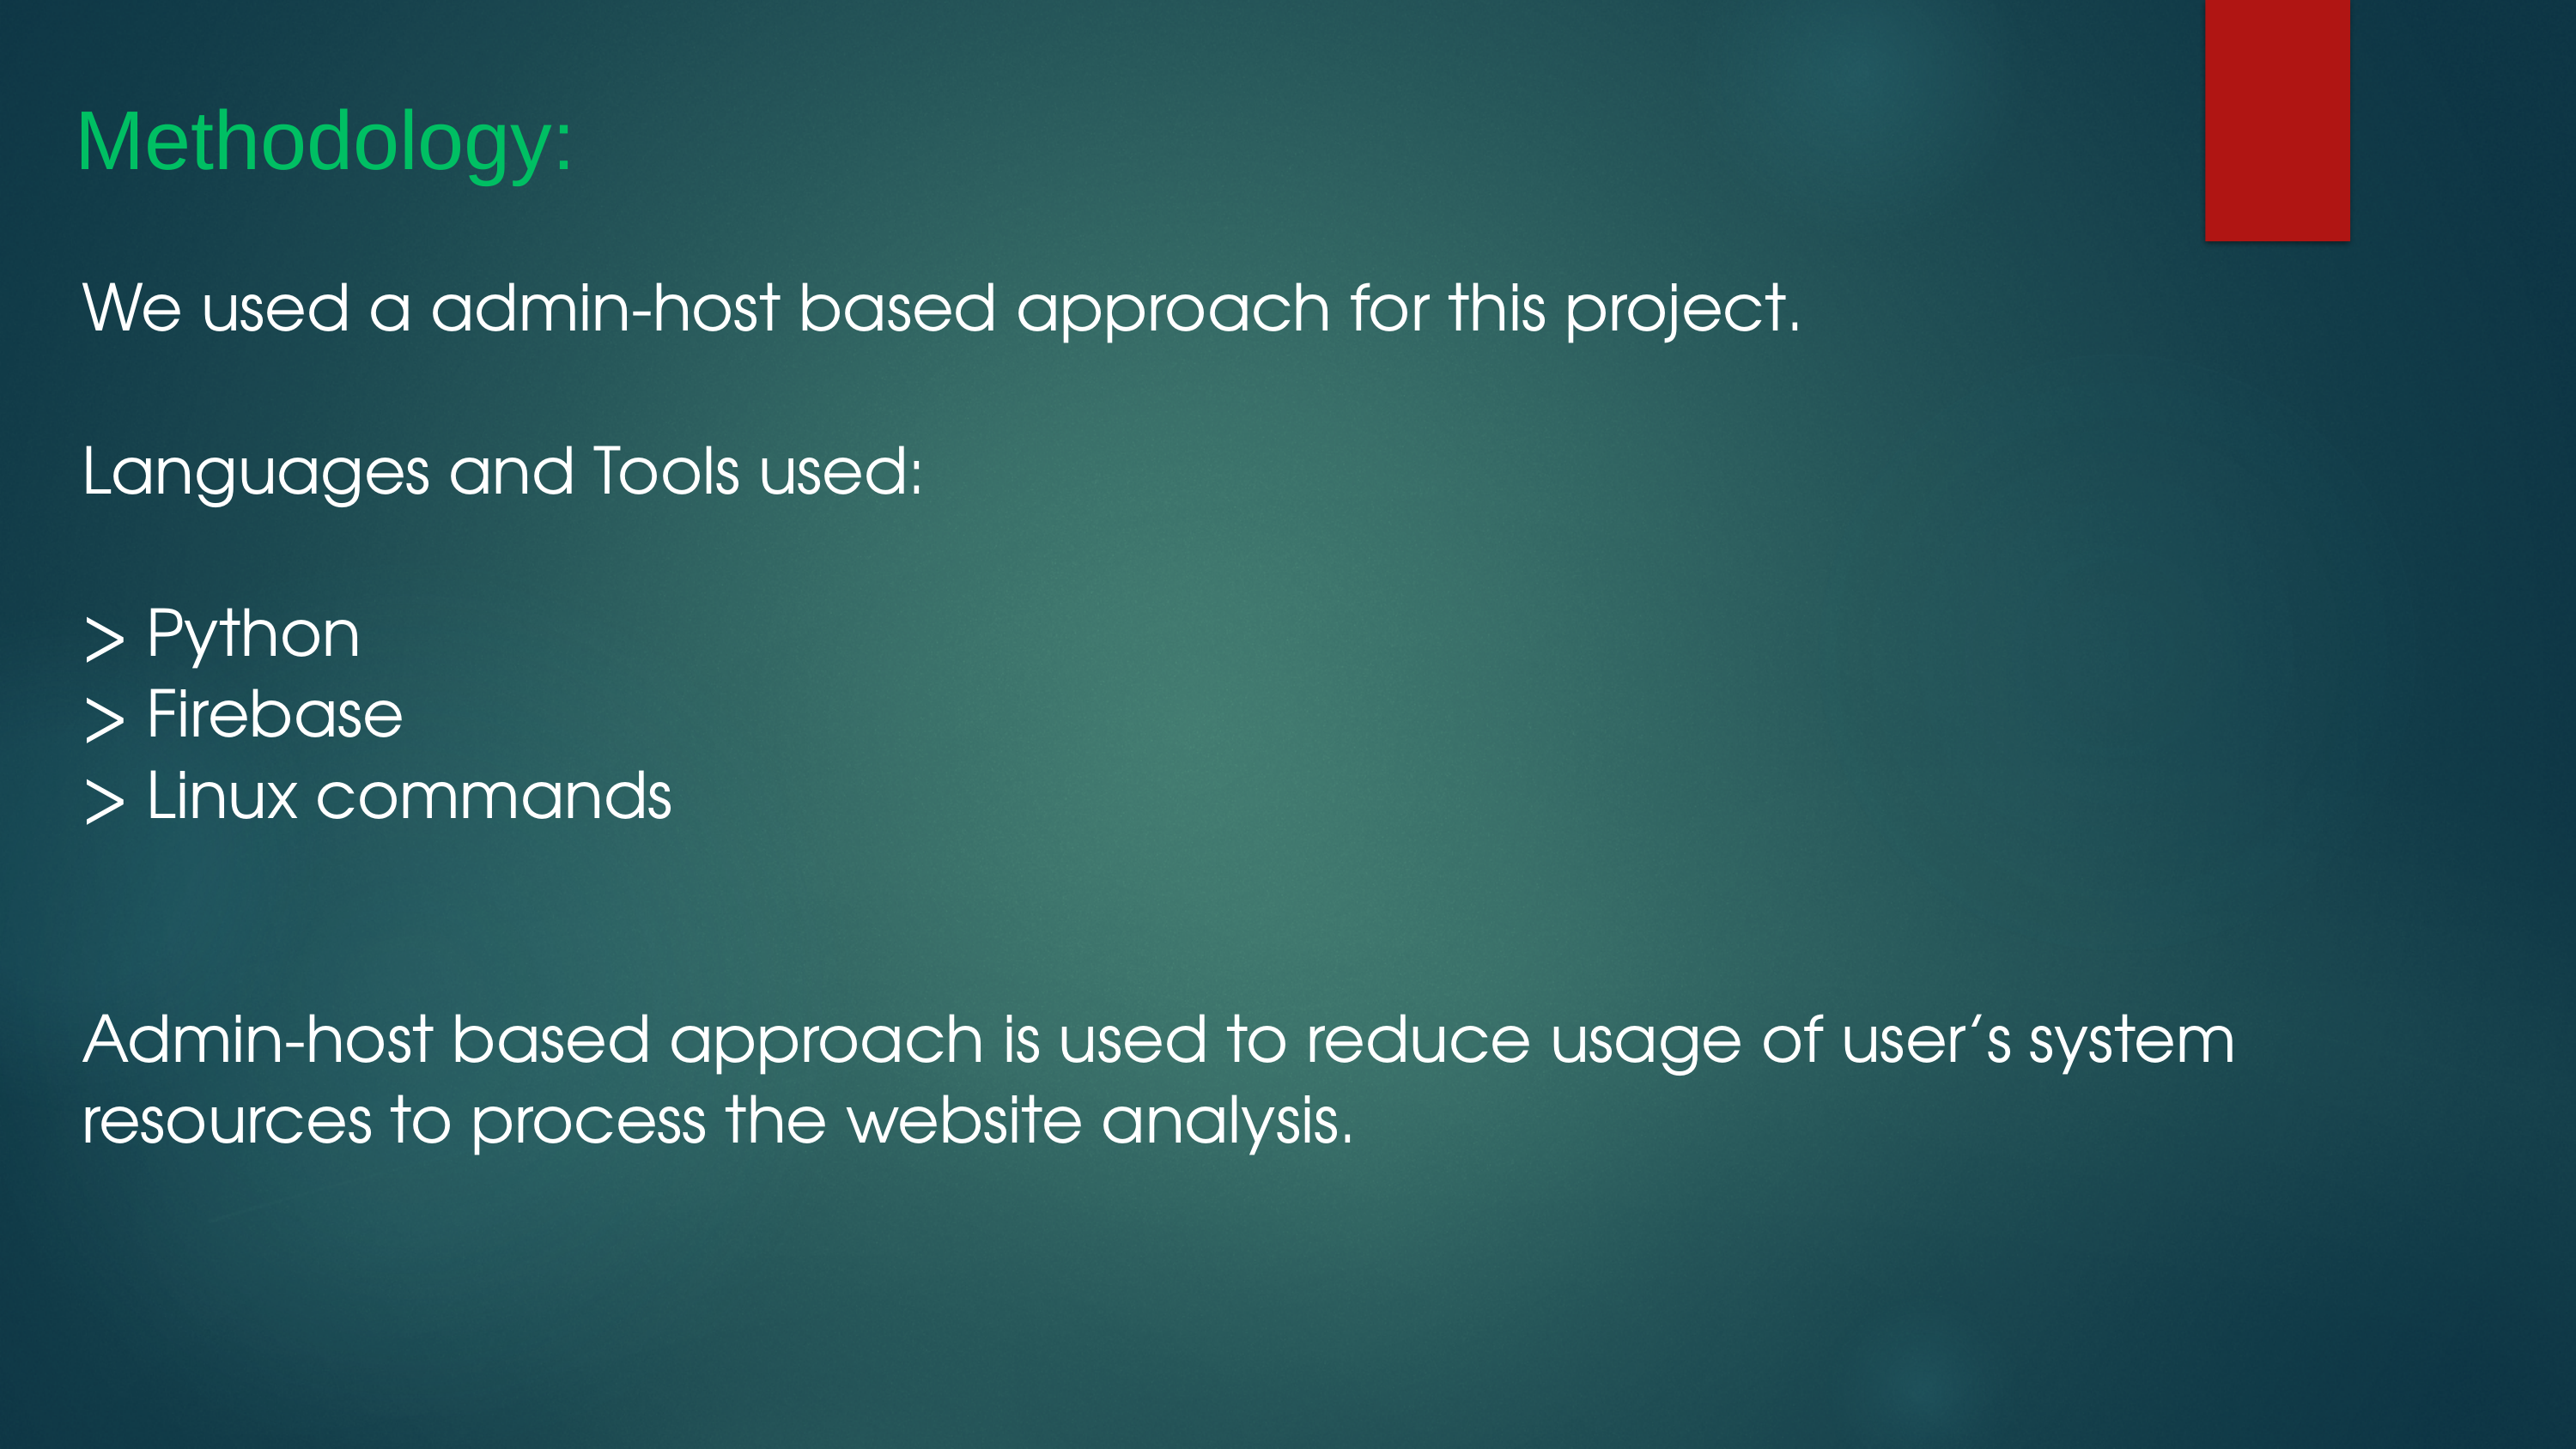

Methodology:
We used a admin-host based approach for this project.

Languages and Tools used:

> Python
> Firebase
> Linux commands

Admin-host based approach is used to reduce usage of user’s system resources to process the website analysis.